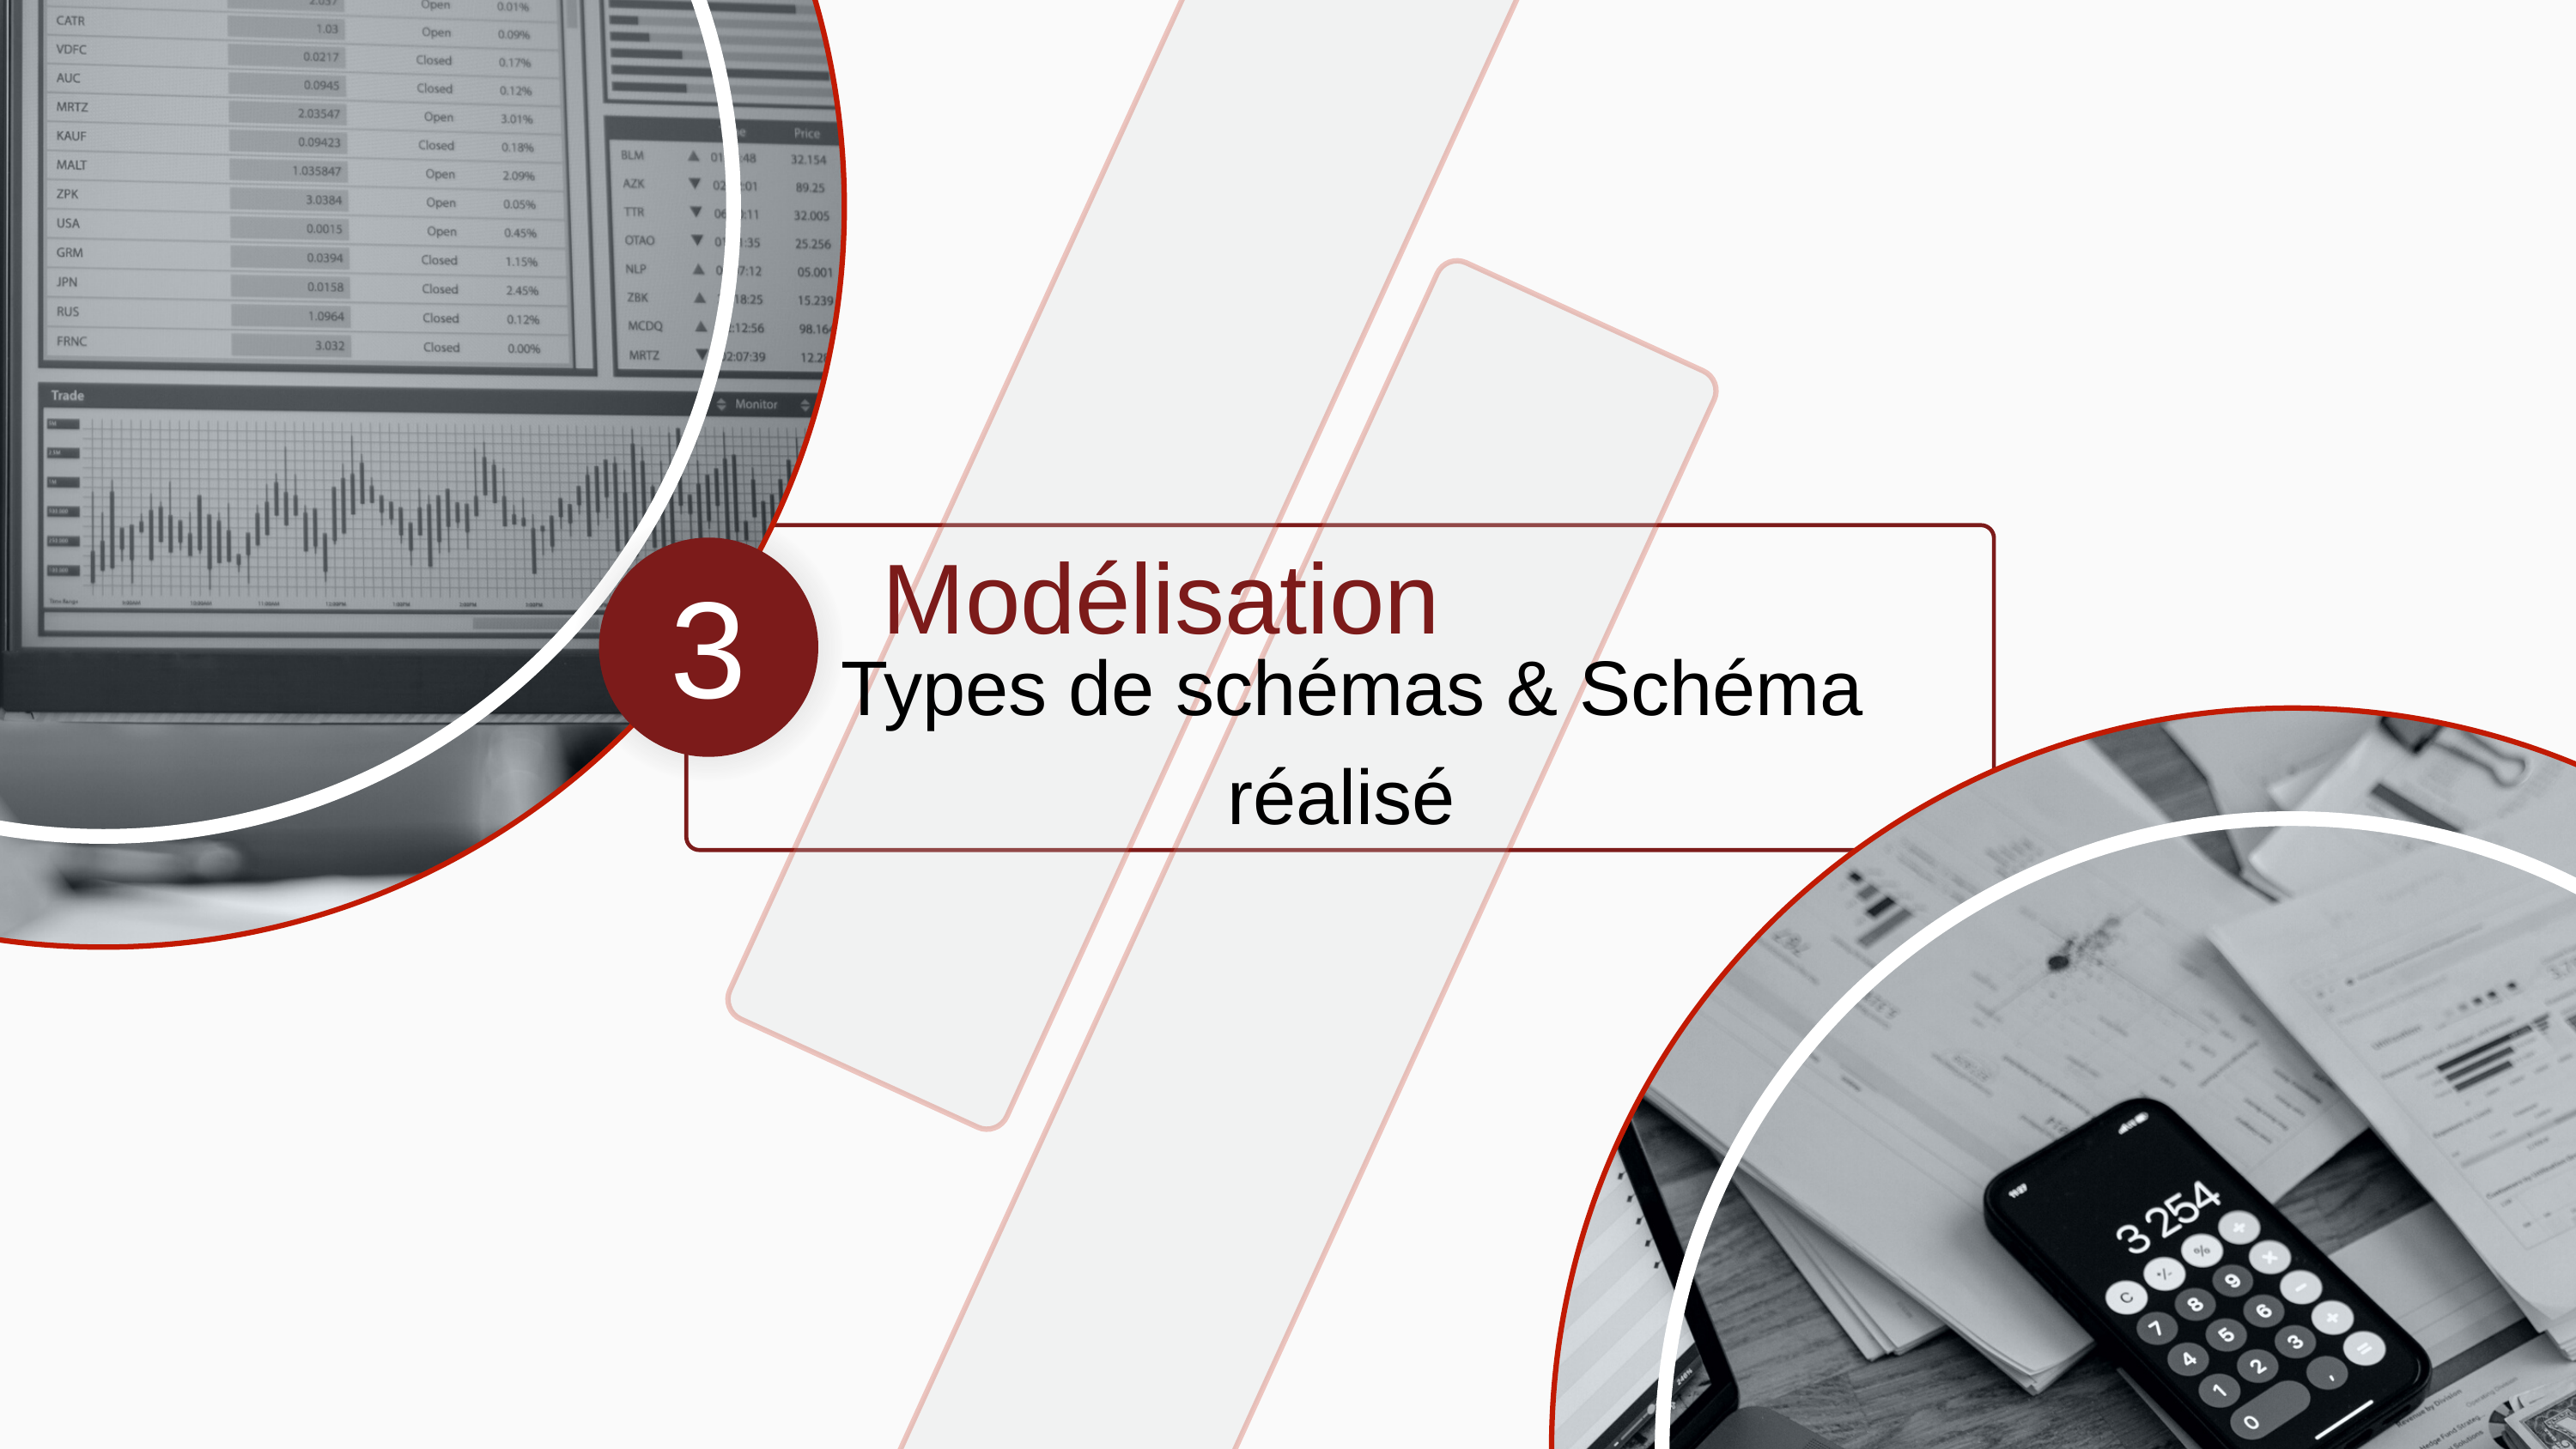

Modélisation

3

Types de schémas & Schéma réalisé